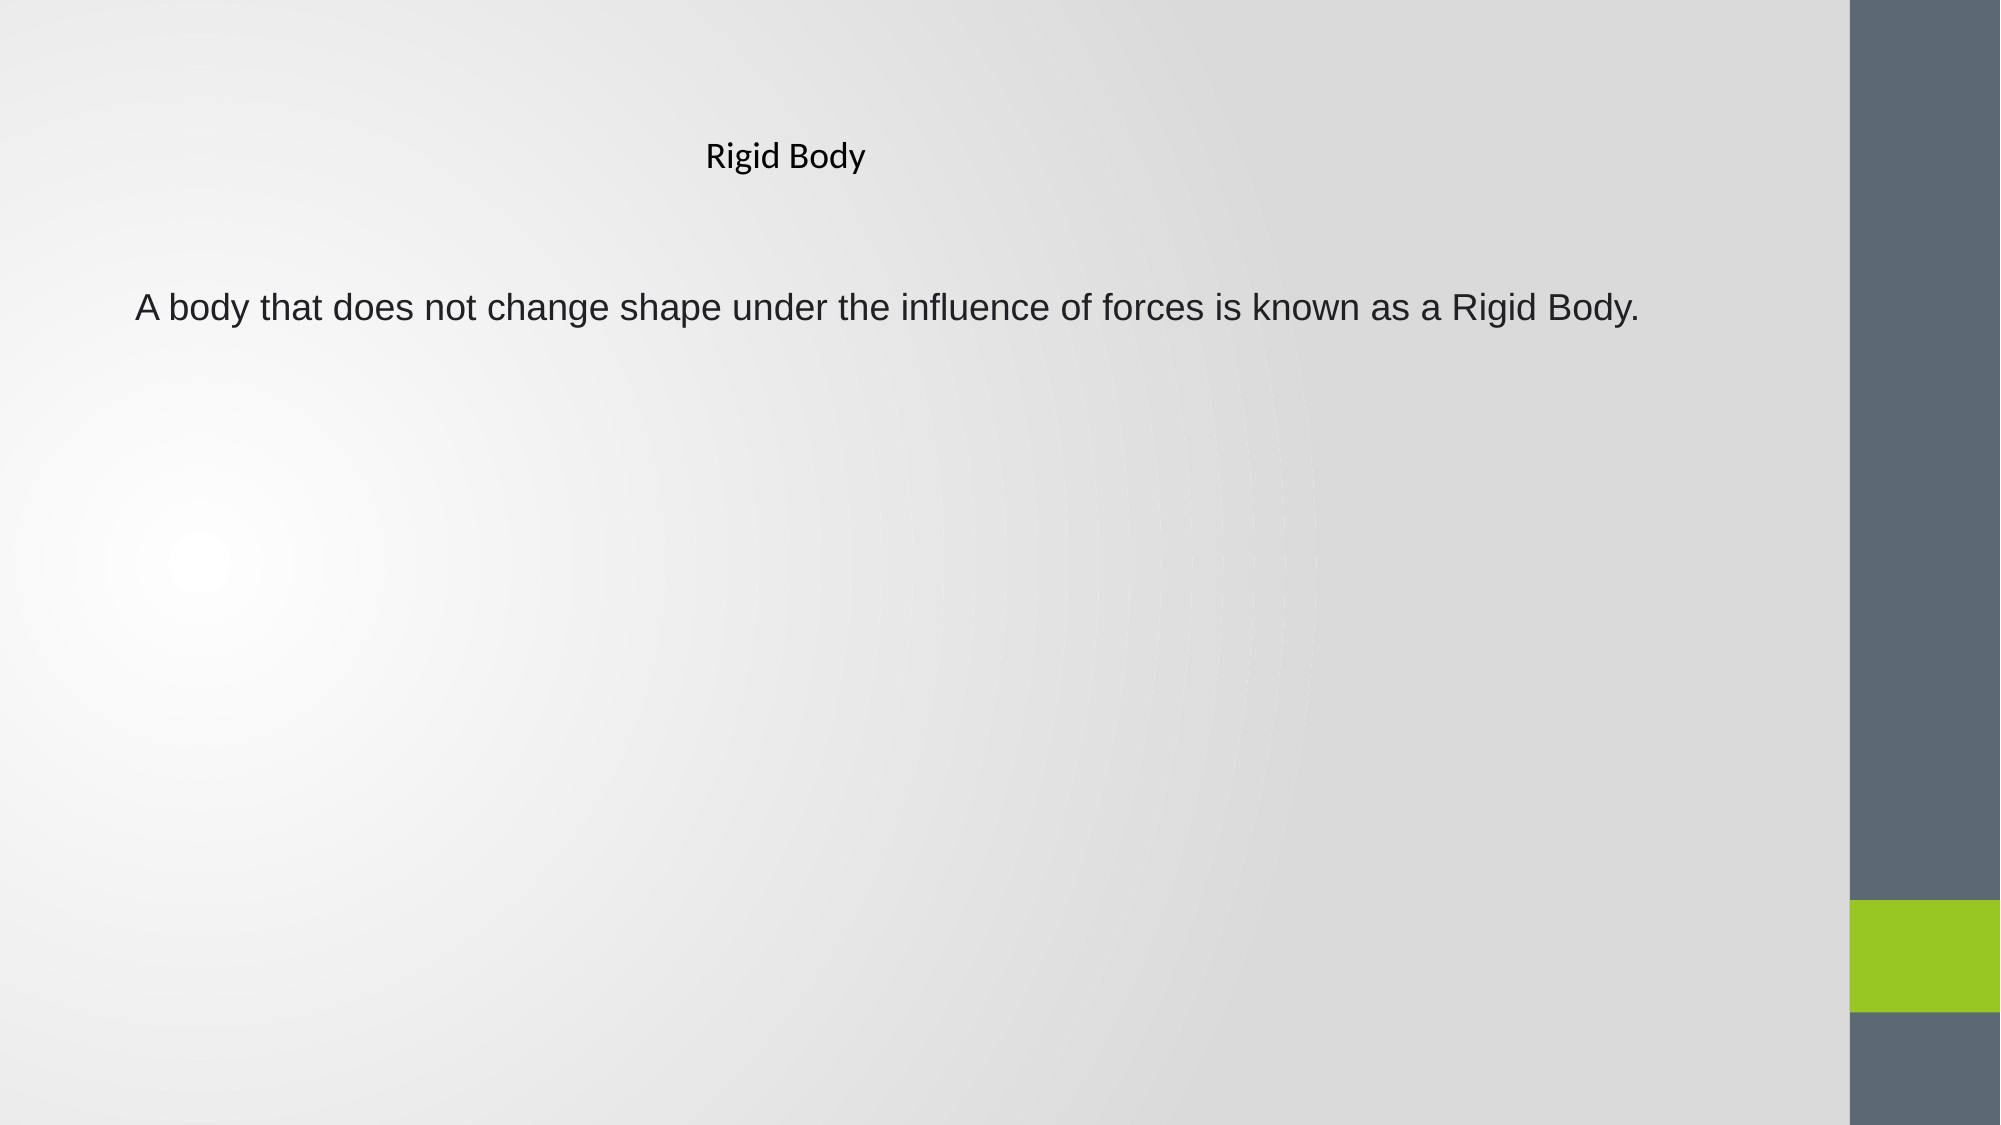

Rigid Body
A body that does not change shape under the influence of forces is known as a Rigid Body.